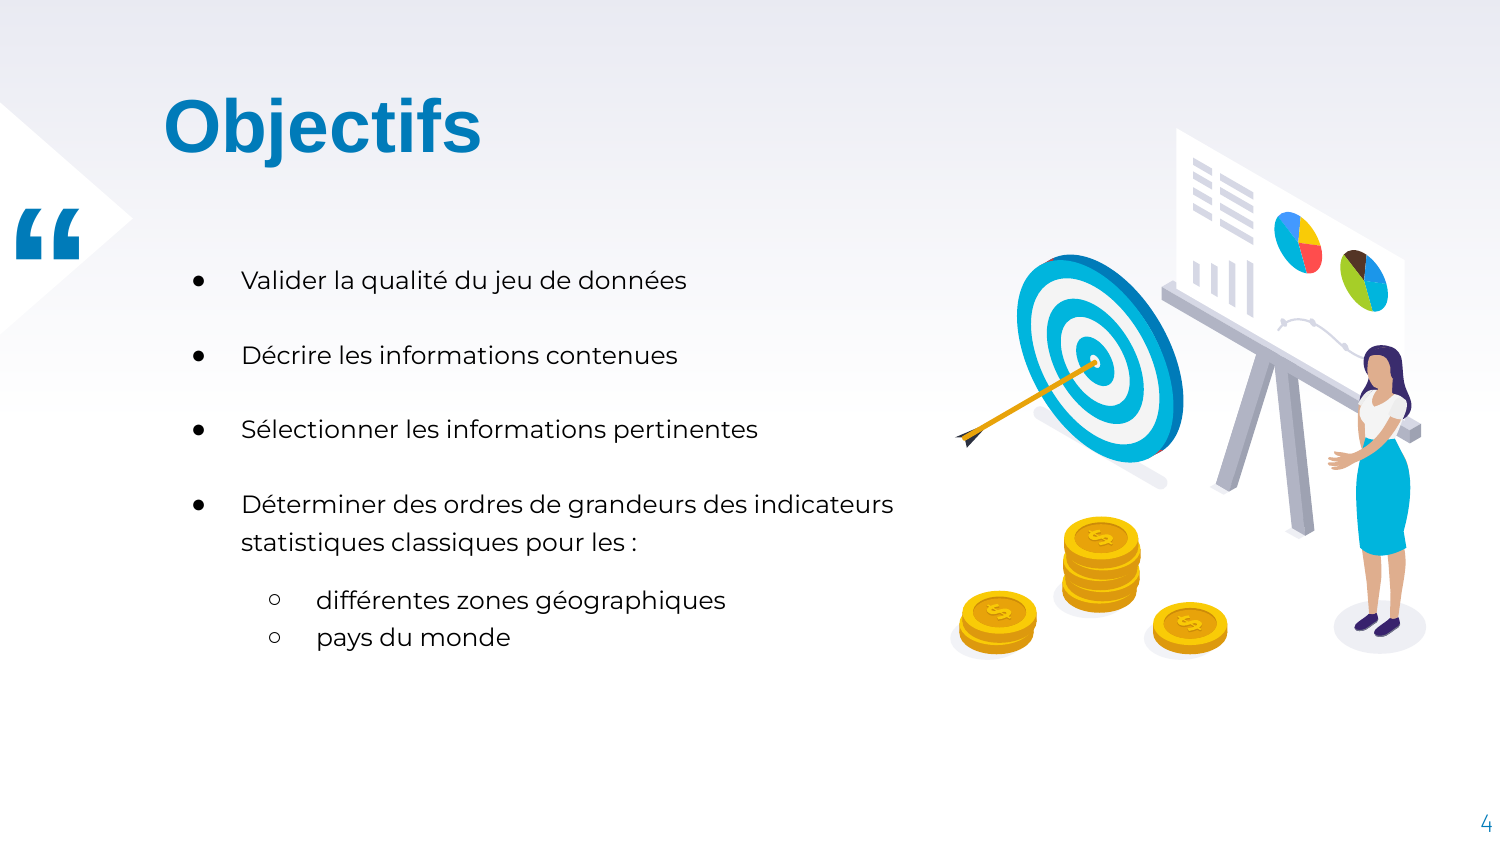

Objectifs

Valider la qualité du jeu de données

Décrire les informations contenues

Sélectionner les informations pertinentes

Déterminer des ordres de grandeurs des indicateurs statistiques classiques pour les :
différentes zones géographiques
pays du monde
4